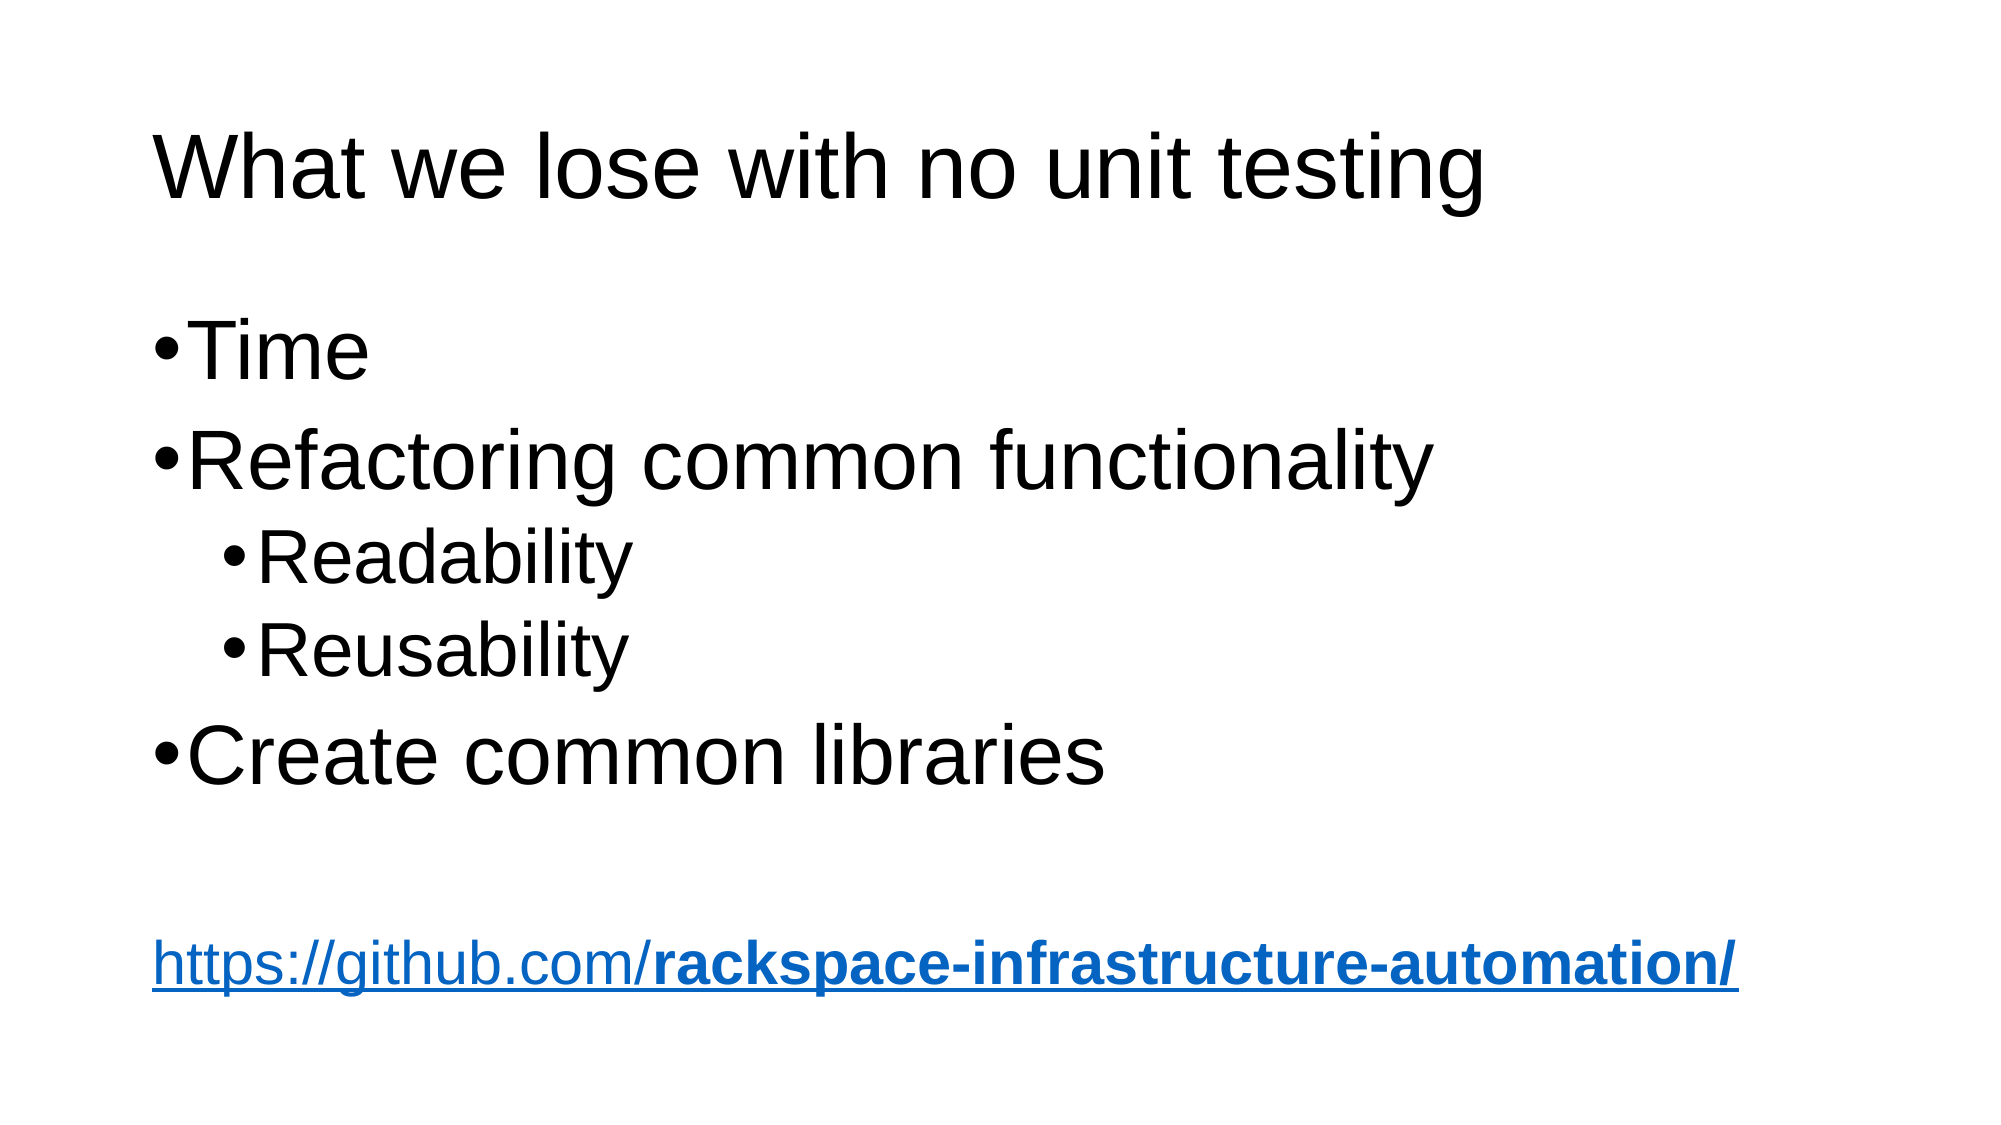

# What we lose with no unit testing
Time
Refactoring common functionality
Readability
Reusability
Create common libraries

https://github.com/rackspace-infrastructure-automation/